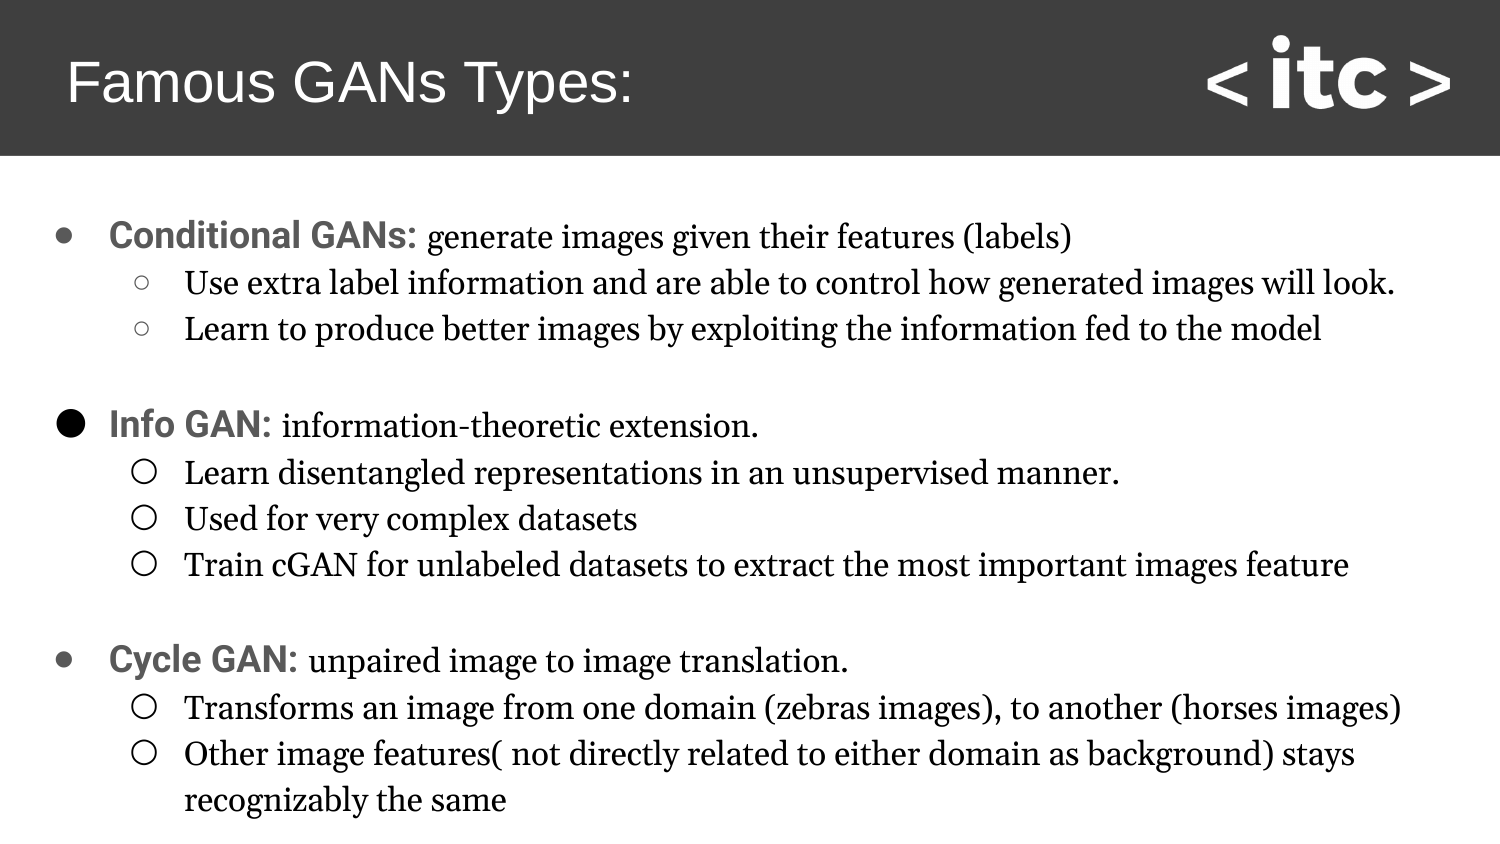

# Famous GANs Types:
Conditional GANs: generate images given their features (labels)
Use extra label information and are able to control how generated images will look.
Learn to produce better images by exploiting the information fed to the model

Info GAN: information-theoretic extension.
Learn disentangled representations in an unsupervised manner.
Used for very complex datasets
Train cGAN for unlabeled datasets to extract the most important images feature

Cycle GAN: unpaired image to image translation.
Transforms an image from one domain (zebras images), to another (horses images)
Other image features( not directly related to either domain as background) stays recognizably the same